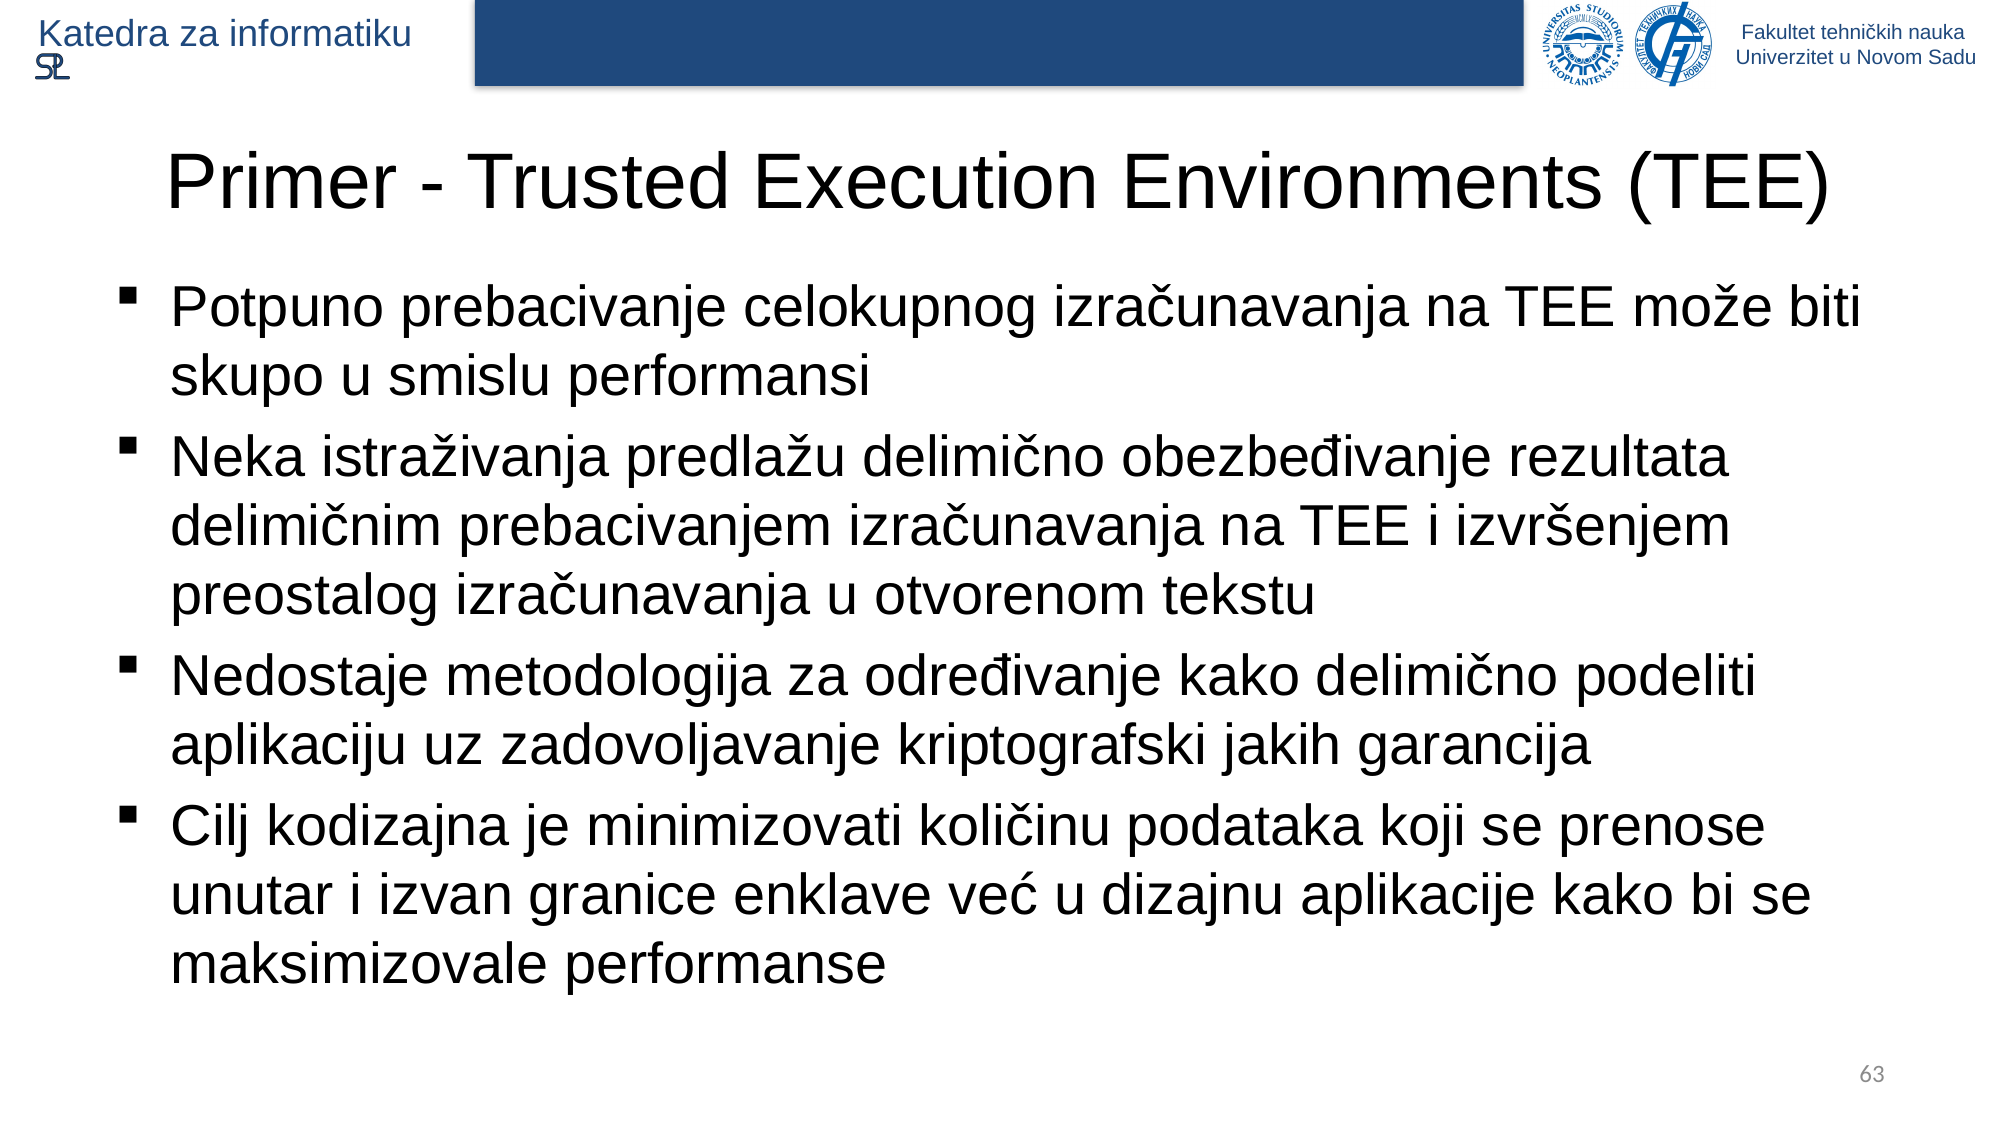

# Primer - Trusted Execution Environments (TEE)
Potpuno prebacivanje celokupnog izračunavanja na TEE može biti skupo u smislu performansi
Neka istraživanja predlažu delimično obezbeđivanje rezultata delimičnim prebacivanjem izračunavanja na TEE i izvršenjem preostalog izračunavanja u otvorenom tekstu
Nedostaje metodologija za određivanje kako delimično podeliti aplikaciju uz zadovoljavanje kriptografski jakih garancija
Cilj kodizajna je minimizovati količinu podataka koji se prenose unutar i izvan granice enklave već u dizajnu aplikacije kako bi se maksimizovale performanse
63